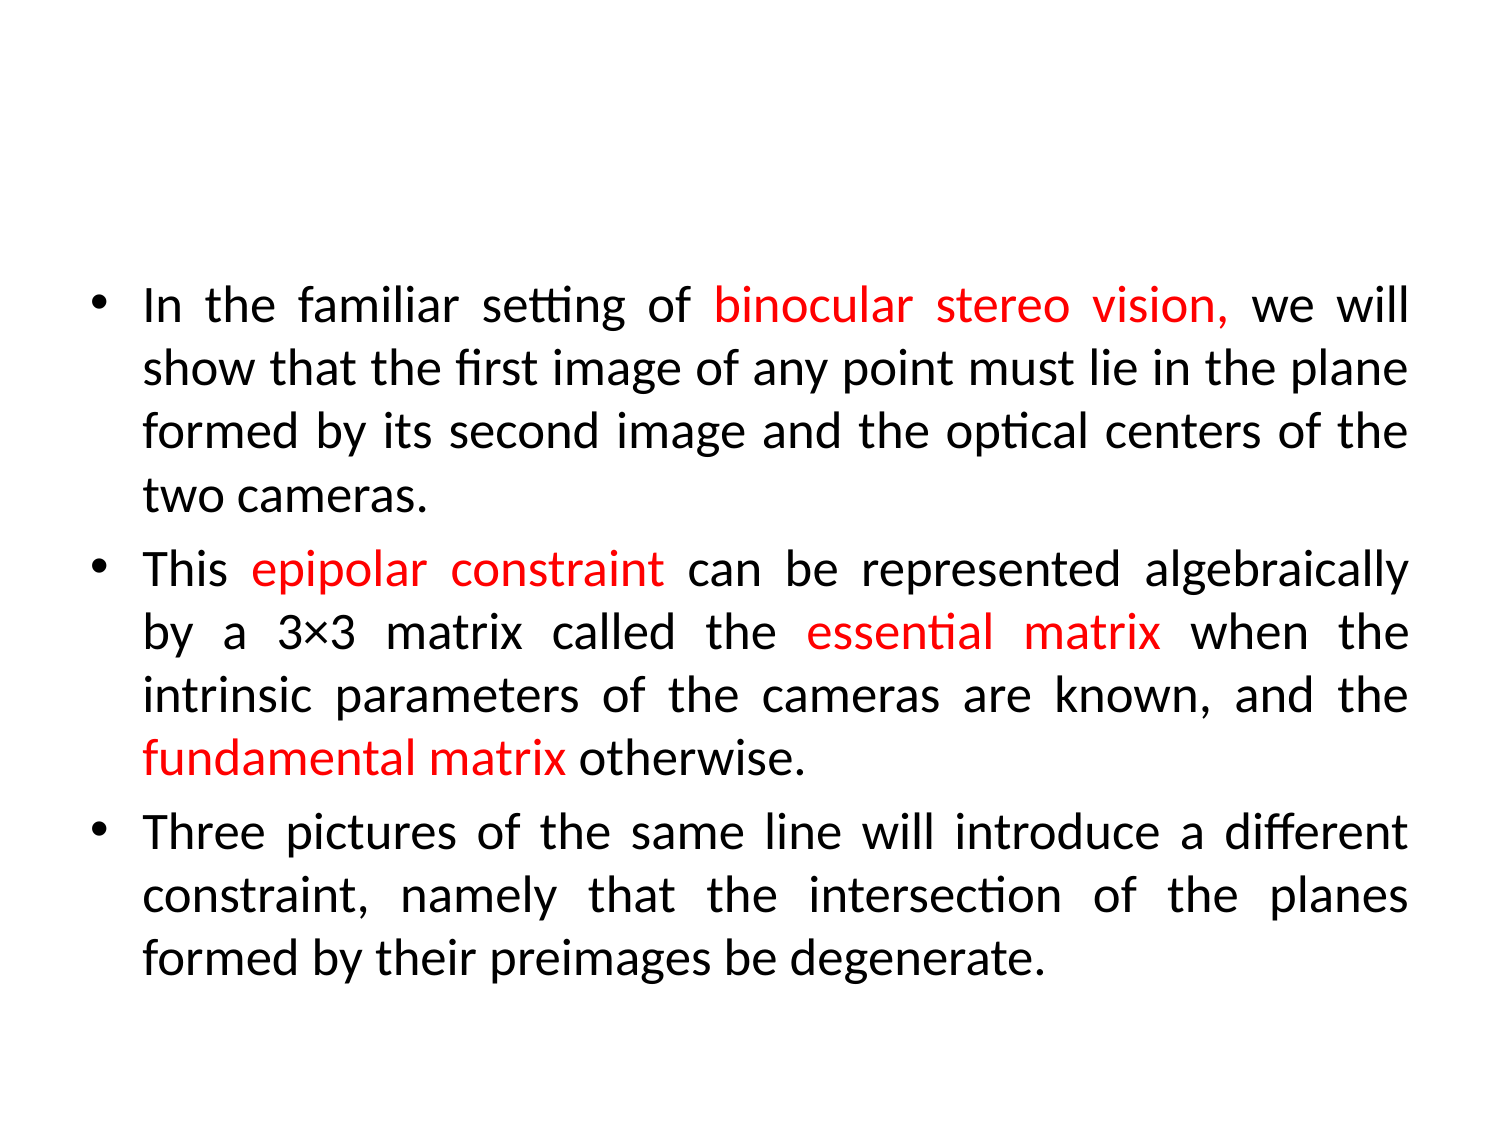

#
In the familiar setting of binocular stereo vision, we will show that the first image of any point must lie in the plane formed by its second image and the optical centers of the two cameras.
This epipolar constraint can be represented algebraically by a 3×3 matrix called the essential matrix when the intrinsic parameters of the cameras are known, and the fundamental matrix otherwise.
Three pictures of the same line will introduce a different constraint, namely that the intersection of the planes formed by their preimages be degenerate.